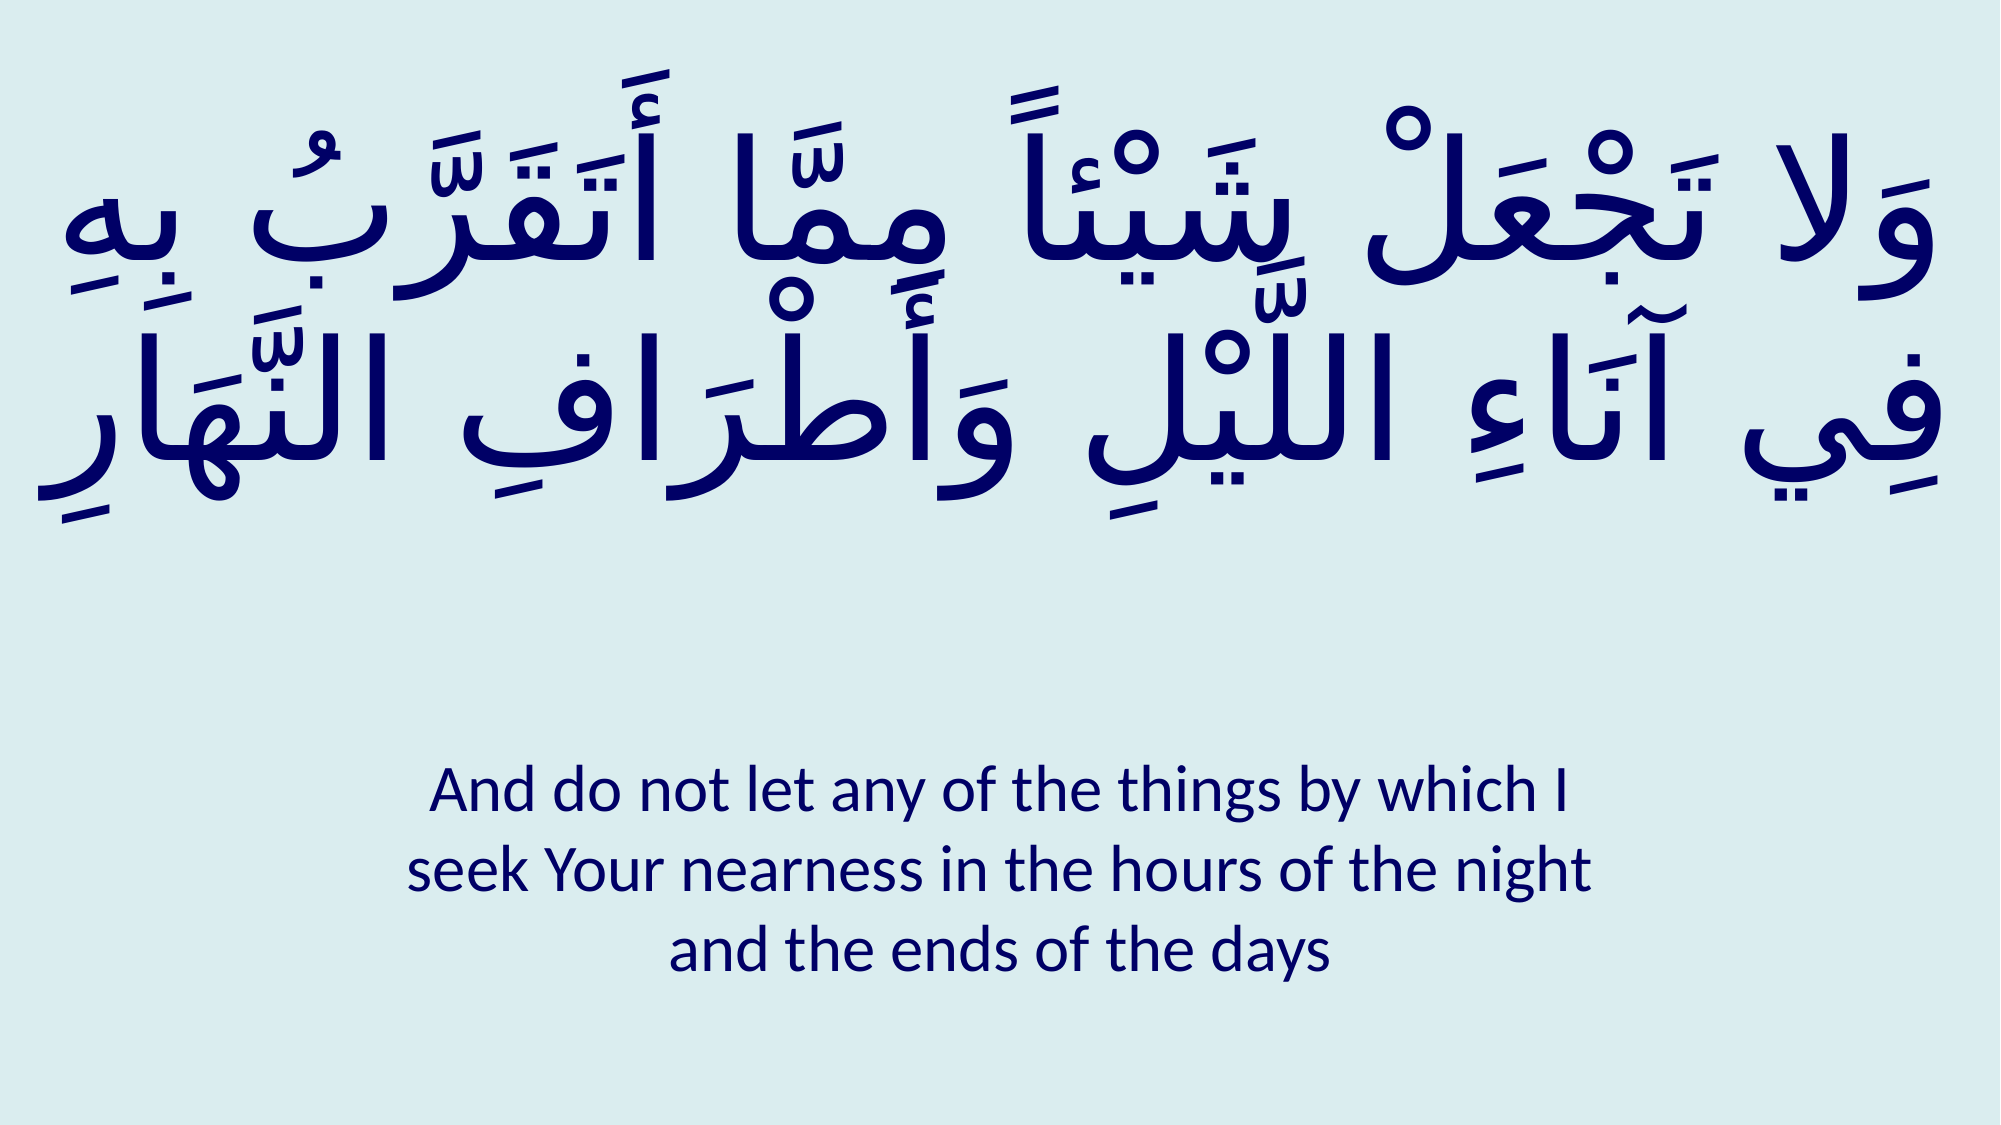

# وَلا تَجْعَلْ شَيْئاً مِمَّا أَتَقَرَّبُ بِهِ فِي آنَاءِ اللَّيْلِ وَأَطْرَافِ النَّهَارِ
And do not let any of the things by which I seek Your nearness in the hours of the night and the ends of the days